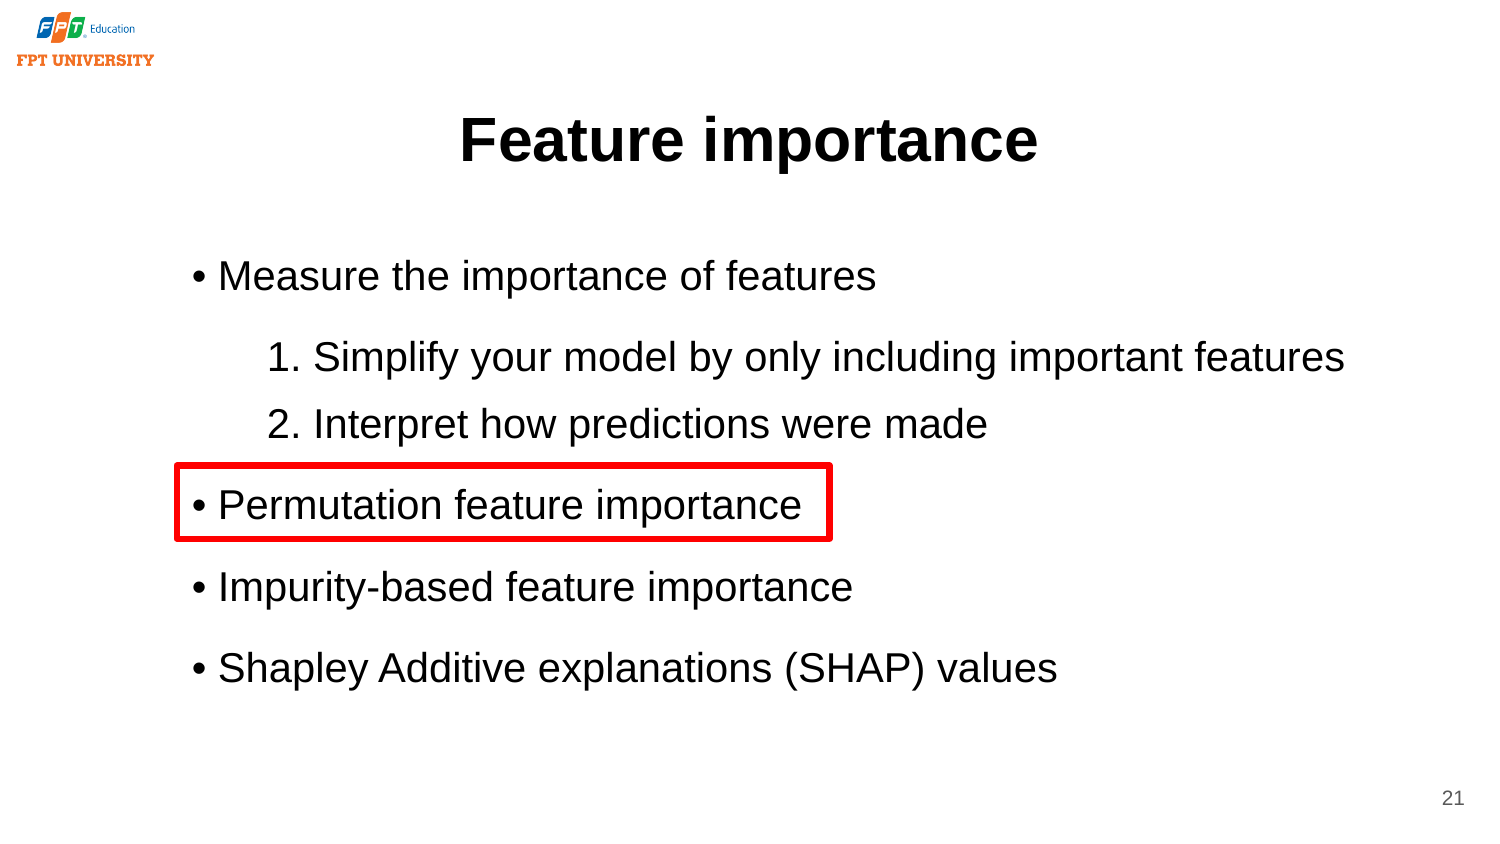

# Feature importance
• Measure the importance of features

1. Simplify your model by only including important features
2. Interpret how predictions were made

• Permutation feature importance

• Impurity-based feature importance

• Shapley Additive explanations (SHAP) values

21